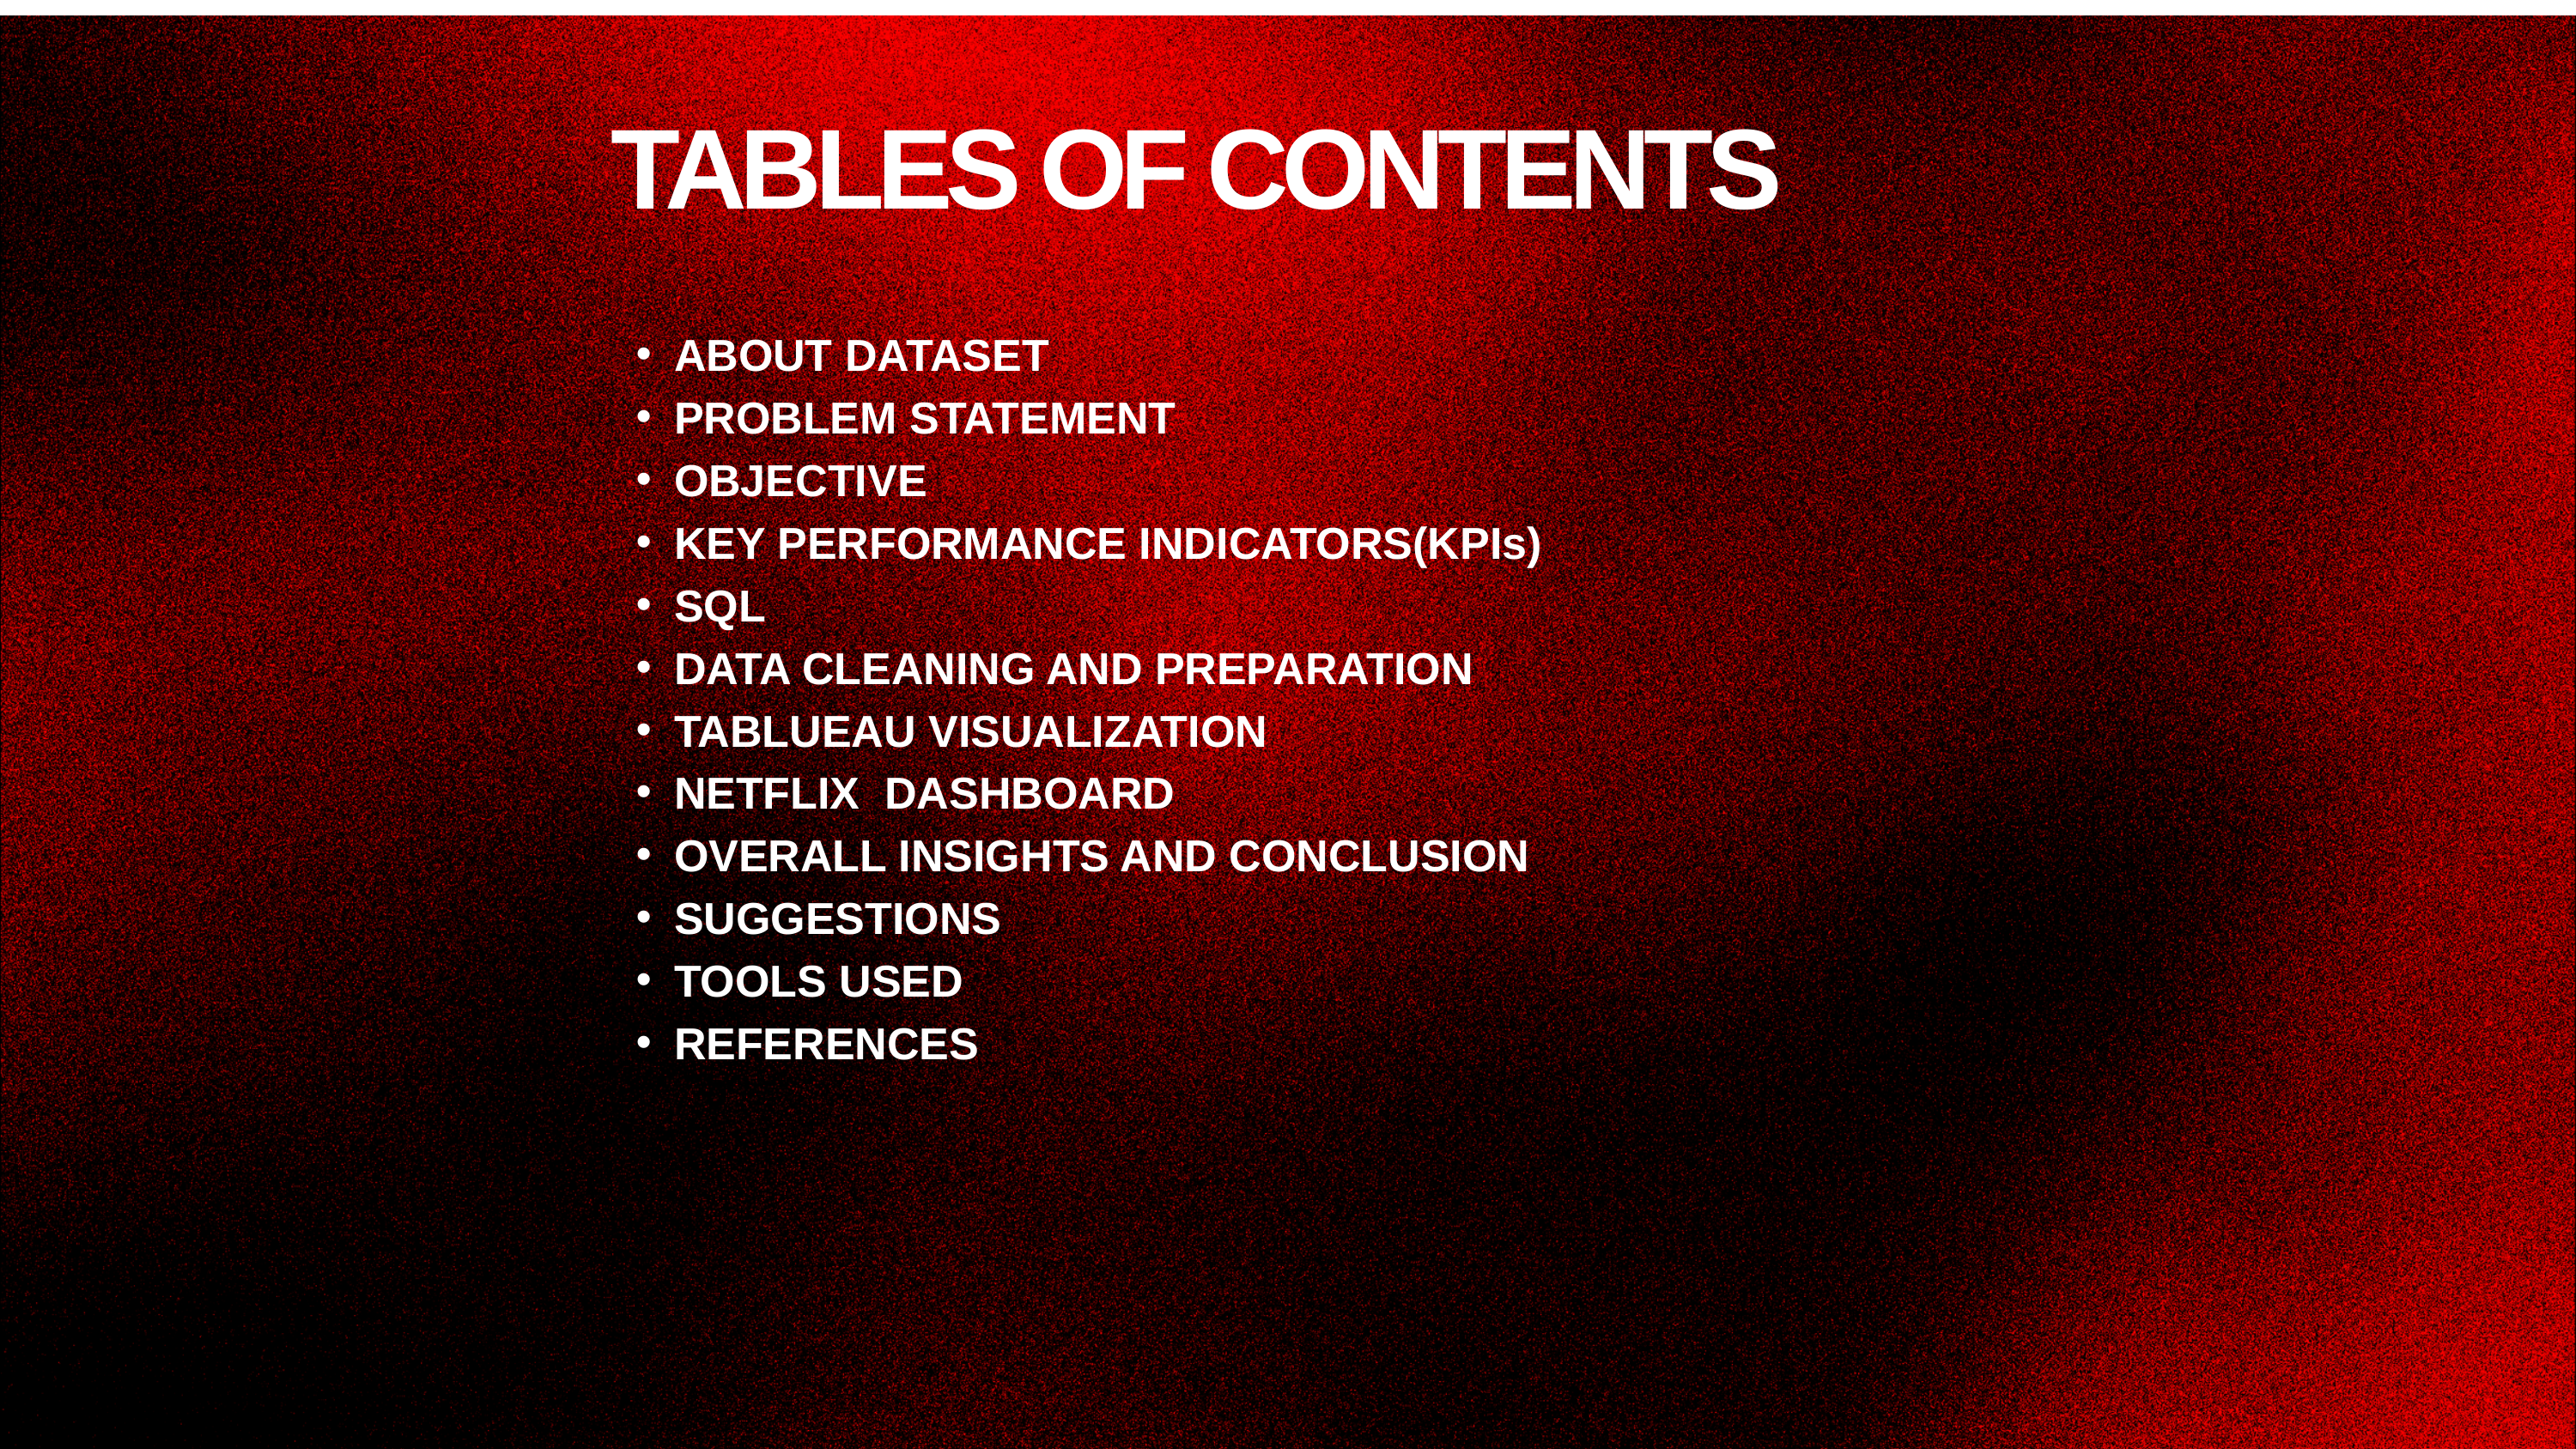

TABLES OF CONTENTS

ABOUT DATASET
PROBLEM STATEMENT
OBJECTIVE
KEY PERFORMANCE INDICATORS(KPIs)
SQL
DATA CLEANING AND PREPARATION
TABLUEAU VISUALIZATION
NETFLIX  DASHBOARD
OVERALL INSIGHTS AND CONCLUSION
SUGGESTIONS
TOOLS USED
REFERENCES